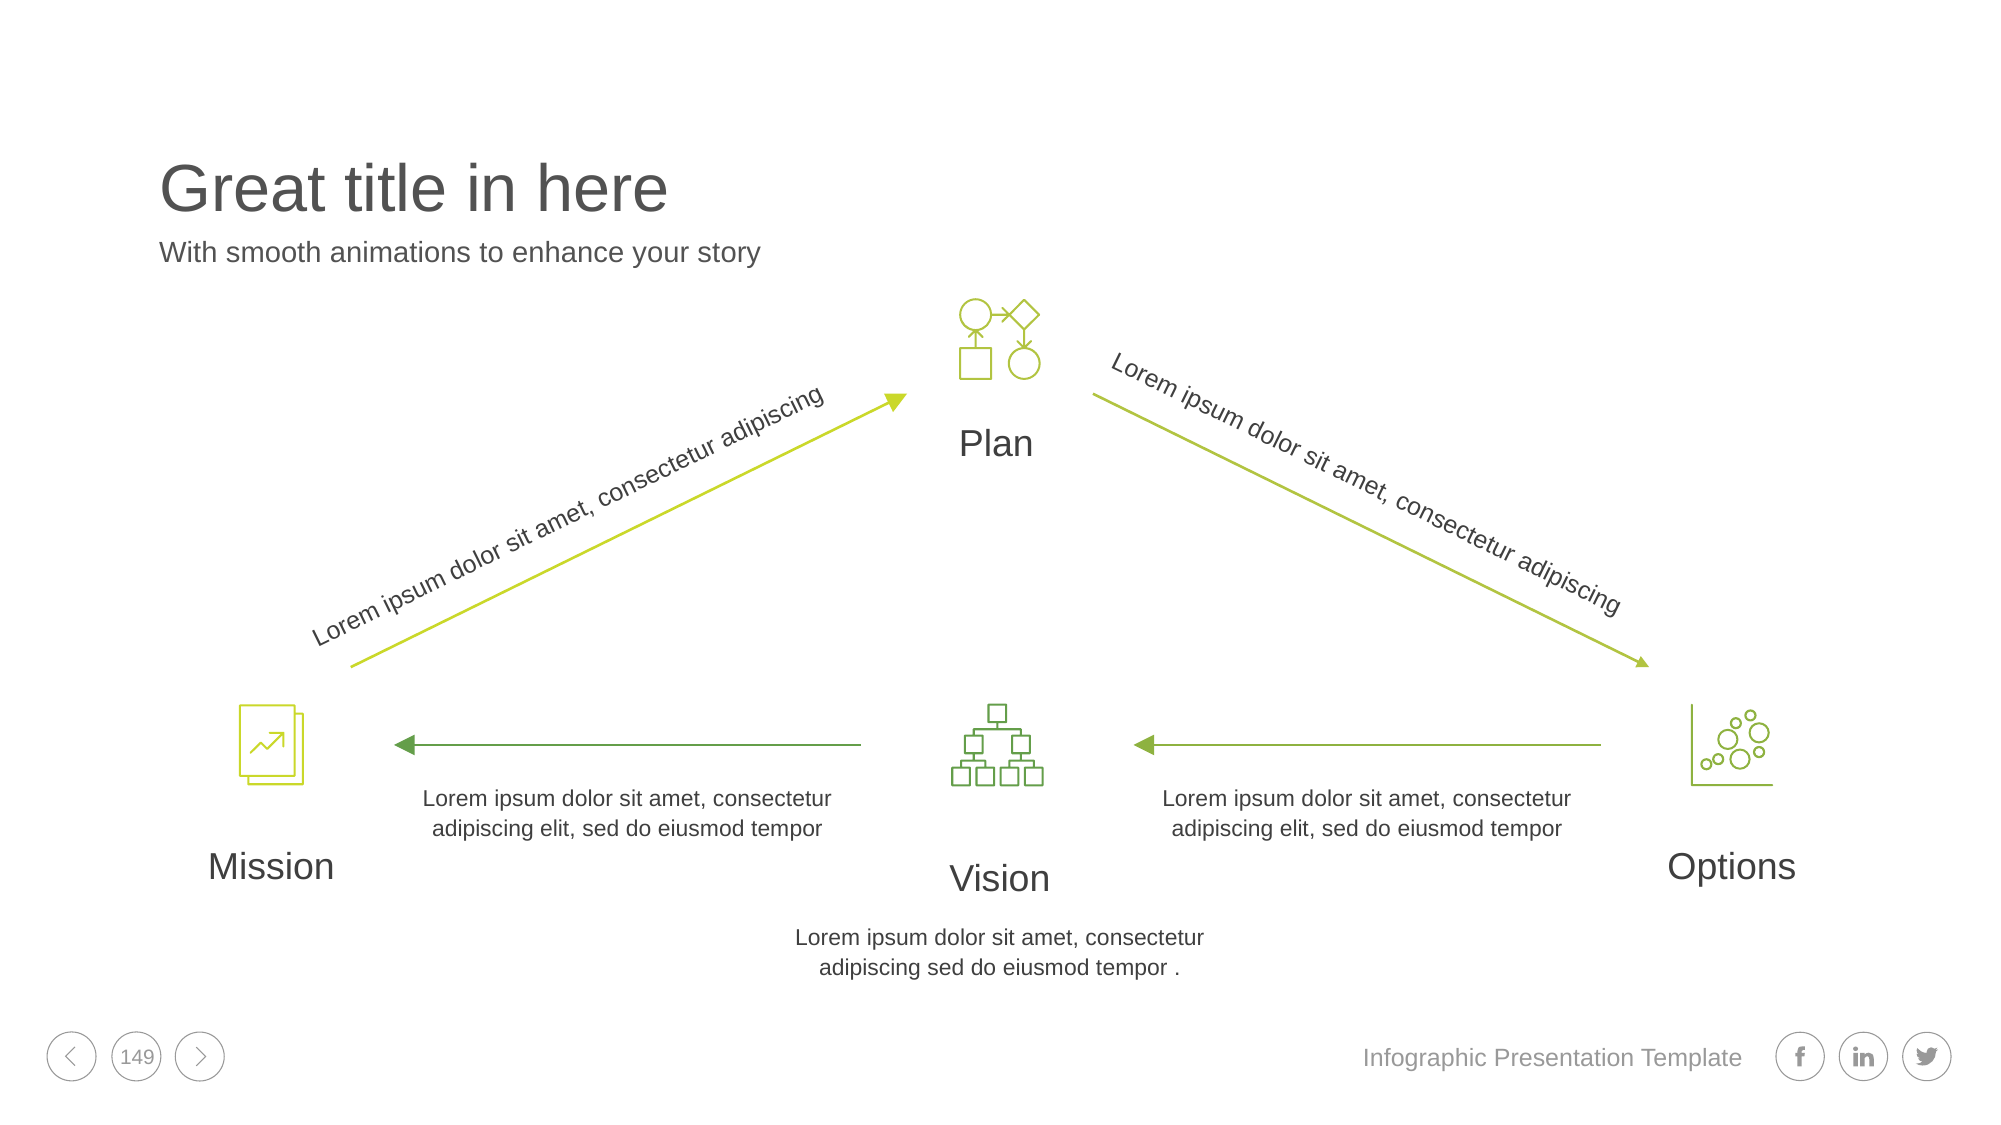

Great title in here
With smooth animations to enhance your story

Plan
Lorem ipsum dolor sit amet, consectetur adipiscing
Lorem ipsum dolor sit amet, consectetur adipiscing

Lorem ipsum dolor sit amet, consectetur adipiscing elit, sed do eiusmod tempor
Lorem ipsum dolor sit amet, consectetur adipiscing elit, sed do eiusmod tempor
Mission
Options
Vision
Lorem ipsum dolor sit amet, consectetur adipiscing sed do eiusmod tempor .
149